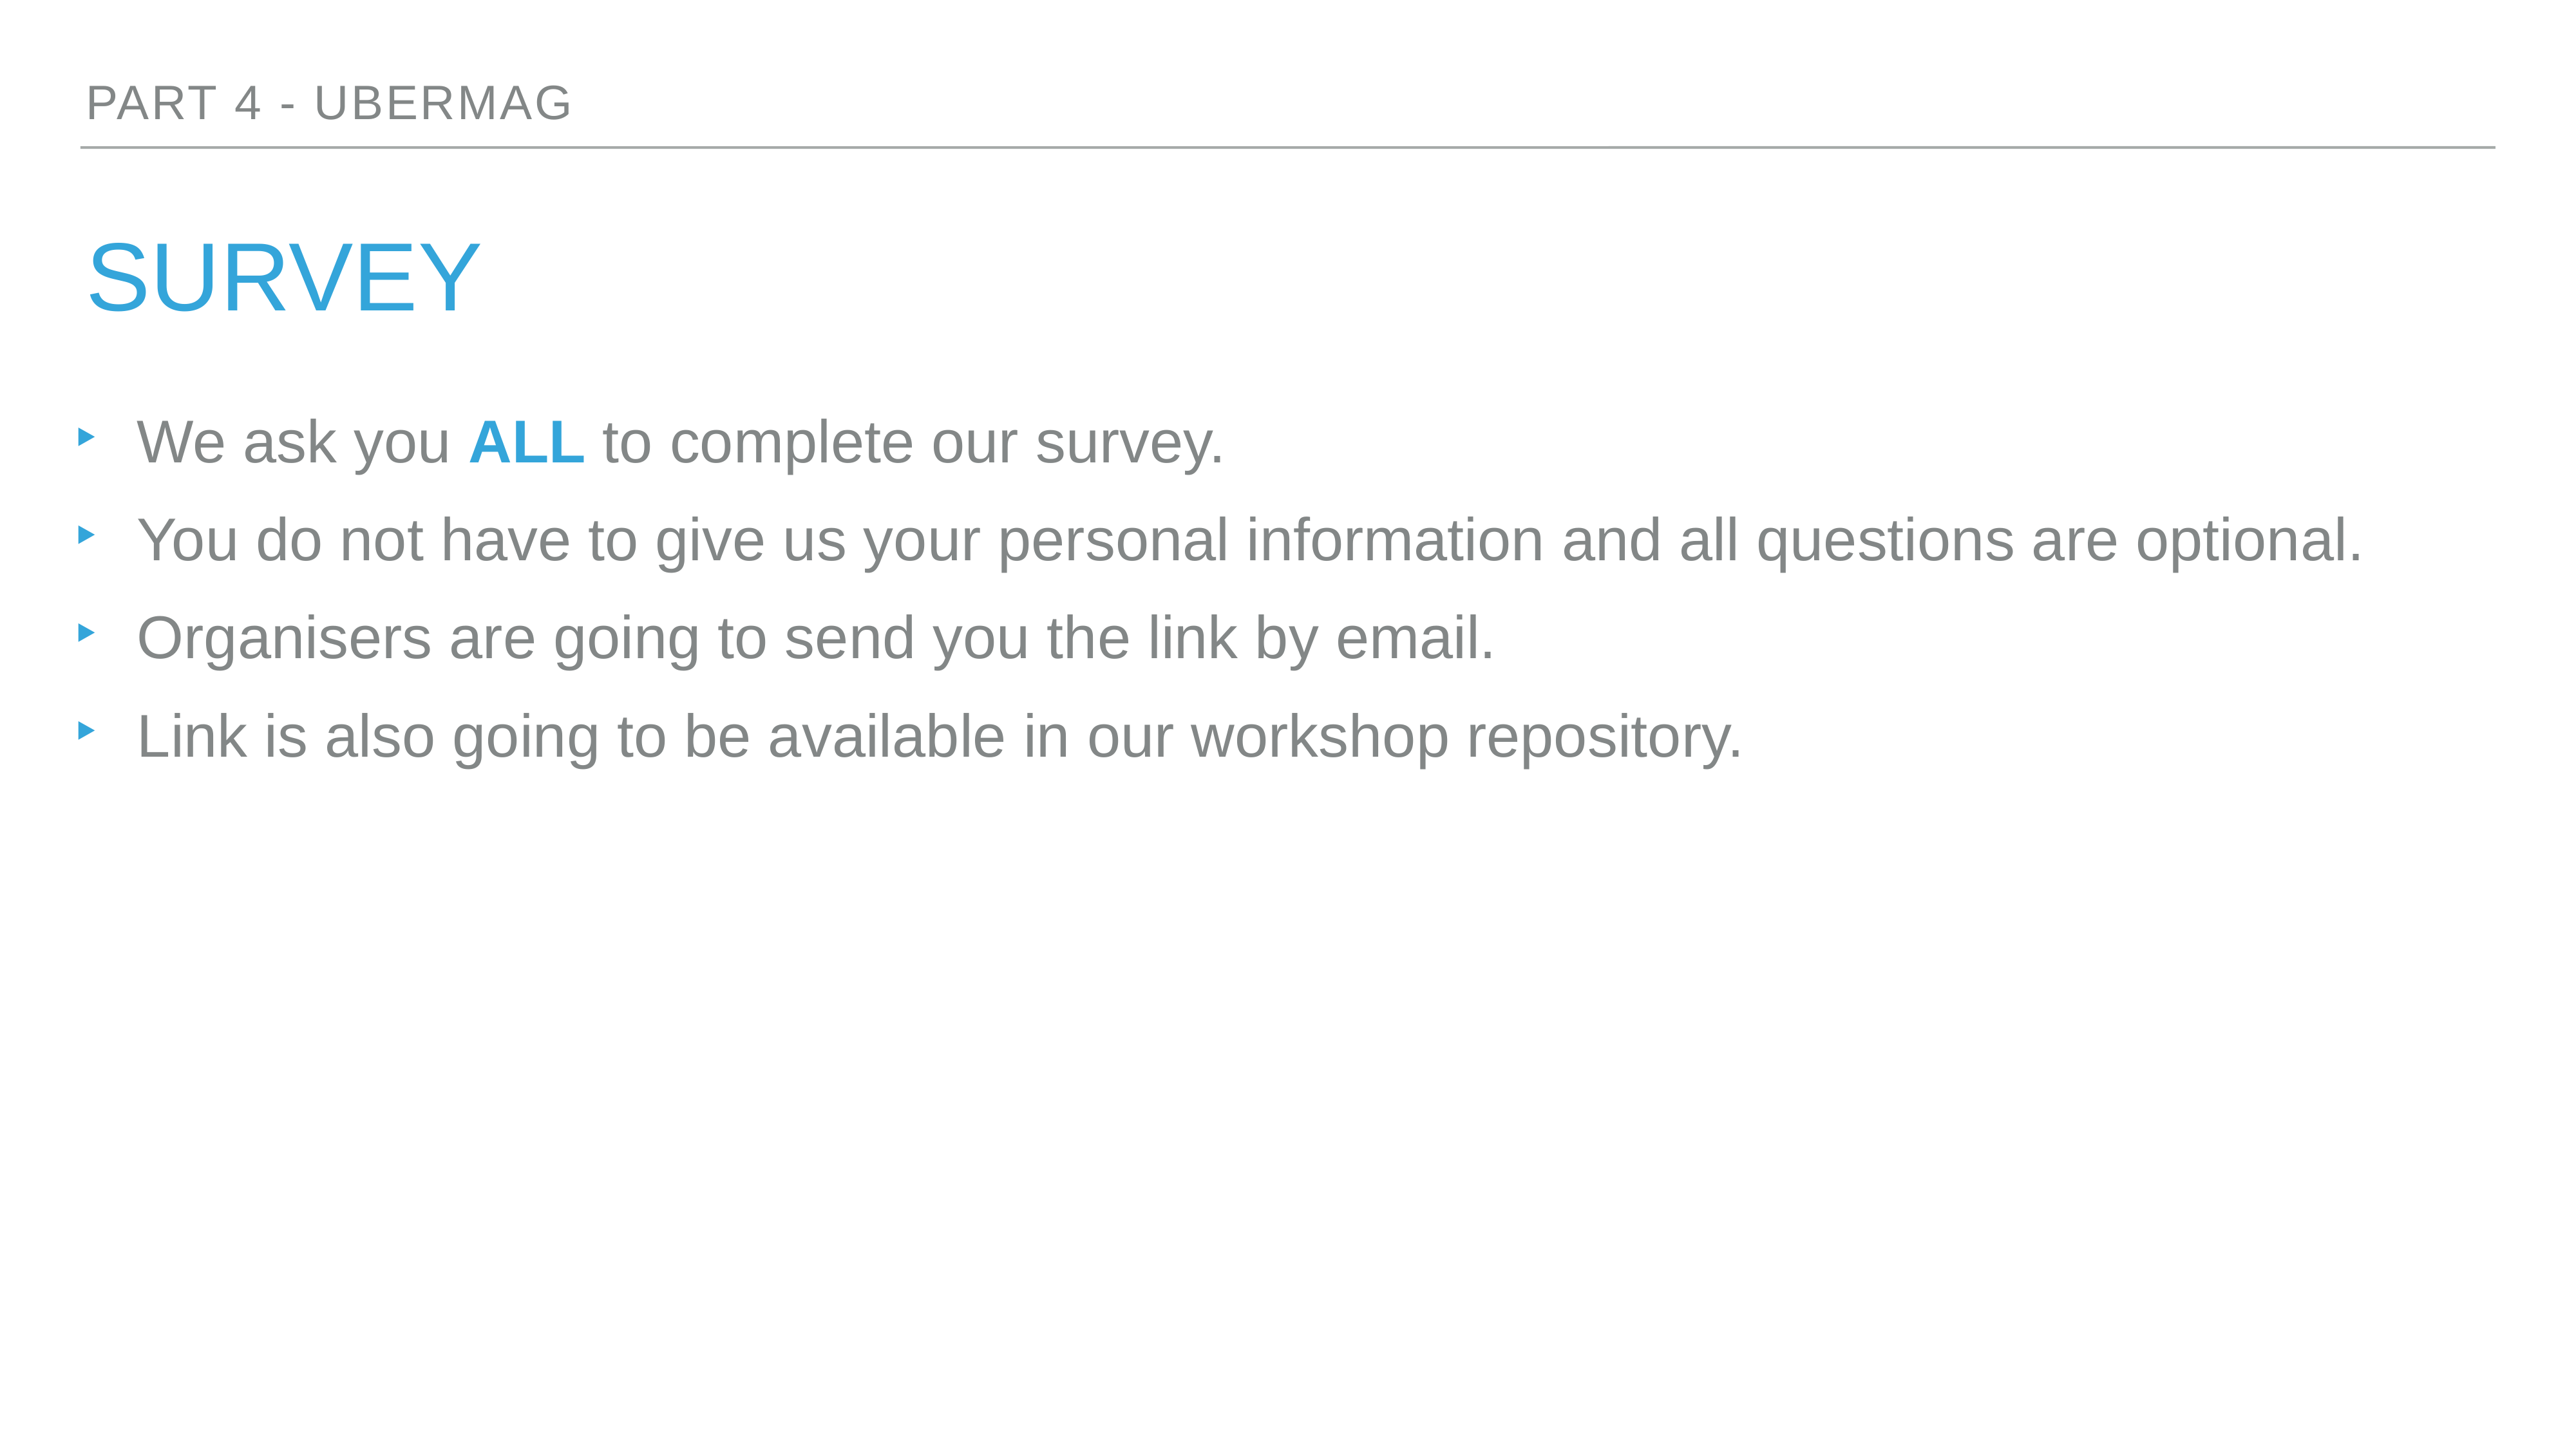

Part 4 - Ubermag
# Survey
We ask you ALL to complete our survey.
You do not have to give us your personal information and all questions are optional.
Organisers are going to send you the link by email.
Link is also going to be available in our workshop repository.